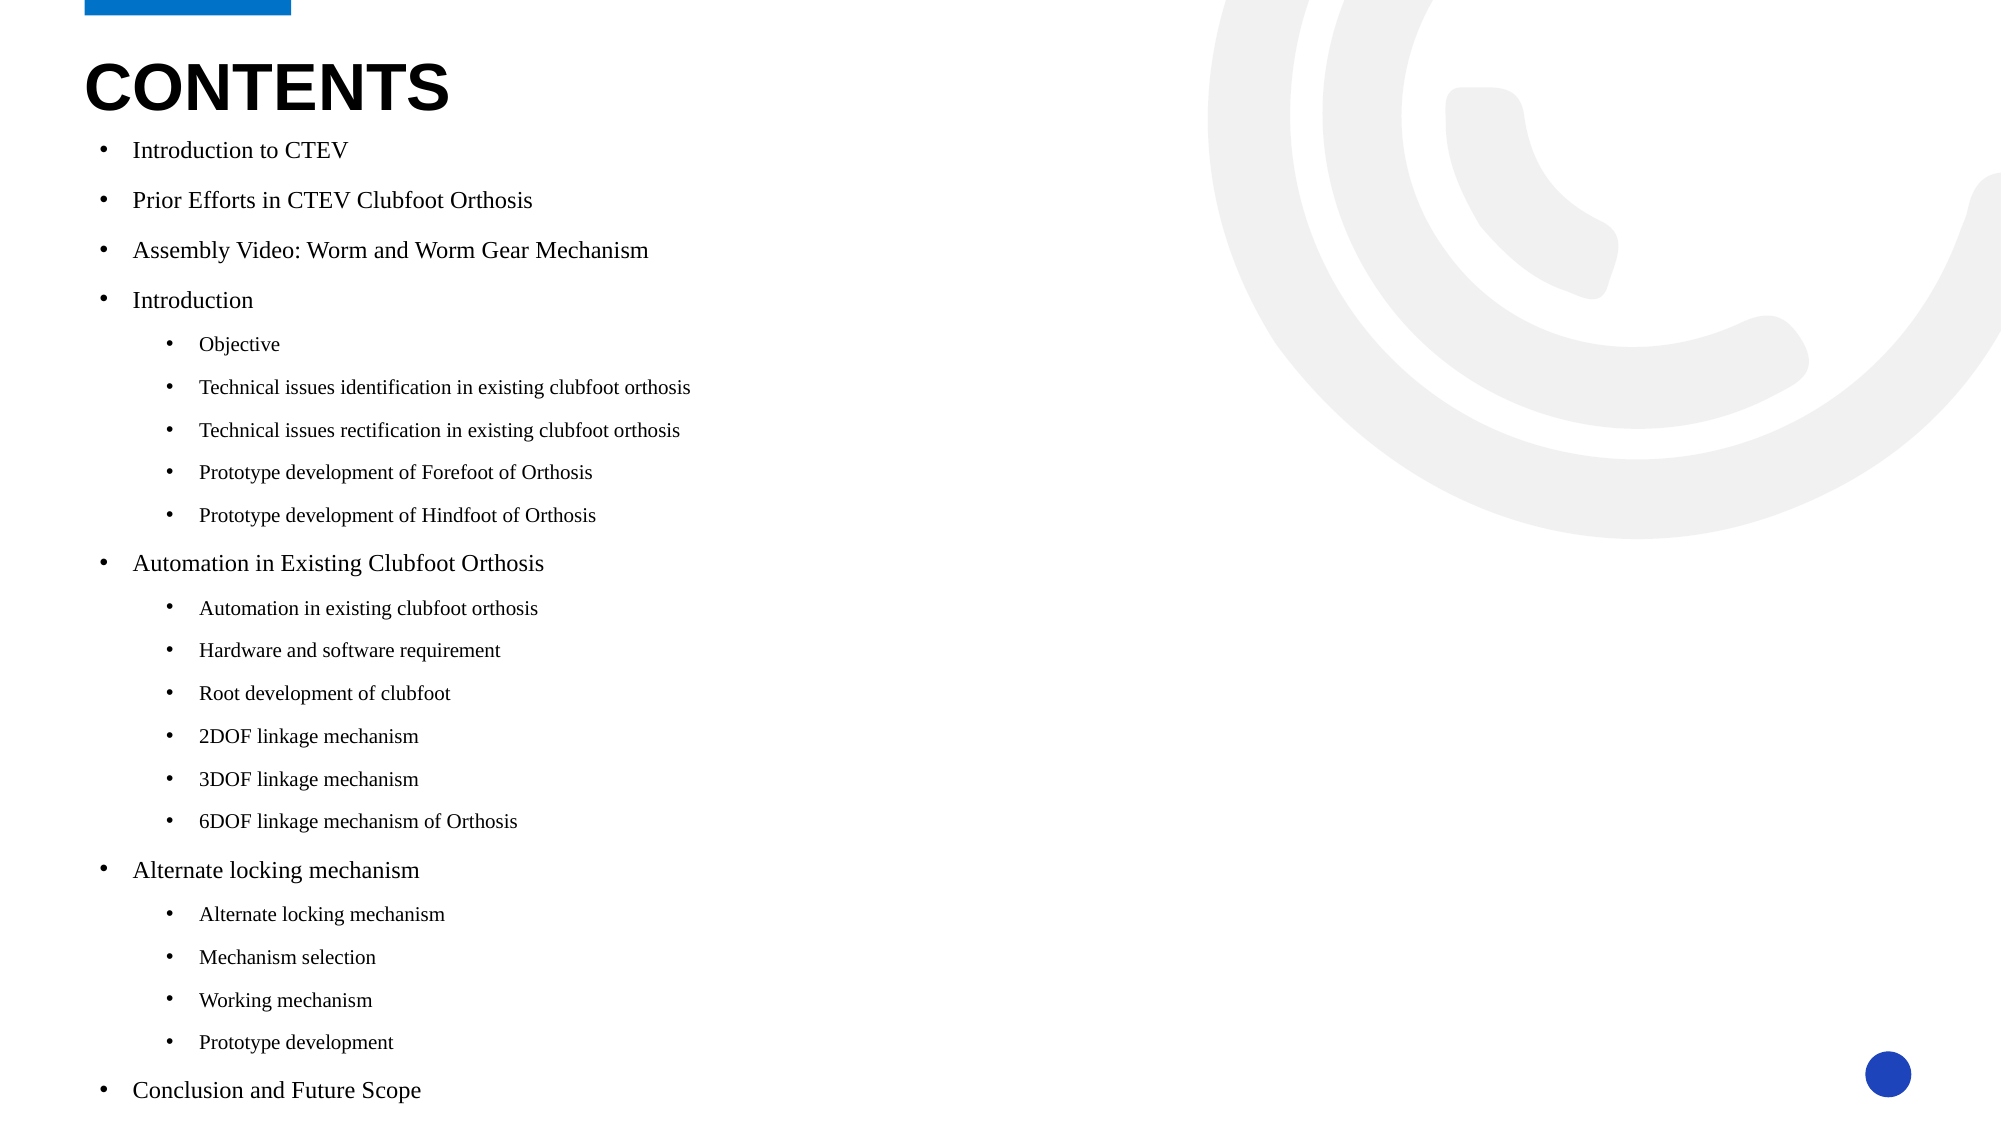

# CONTENTS
Introduction to CTEV
Prior Efforts in CTEV Clubfoot Orthosis
Assembly Video: Worm and Worm Gear Mechanism
Introduction
Objective
Technical issues identification in existing clubfoot orthosis
Technical issues rectification in existing clubfoot orthosis
Prototype development of Forefoot of Orthosis
Prototype development of Hindfoot of Orthosis
Automation in Existing Clubfoot Orthosis
Automation in existing clubfoot orthosis
Hardware and software requirement
Root development of clubfoot
2DOF linkage mechanism
3DOF linkage mechanism
6DOF linkage mechanism of Orthosis
Alternate locking mechanism
Alternate locking mechanism
Mechanism selection
Working mechanism
Prototype development
Conclusion and Future Scope
Thank-you